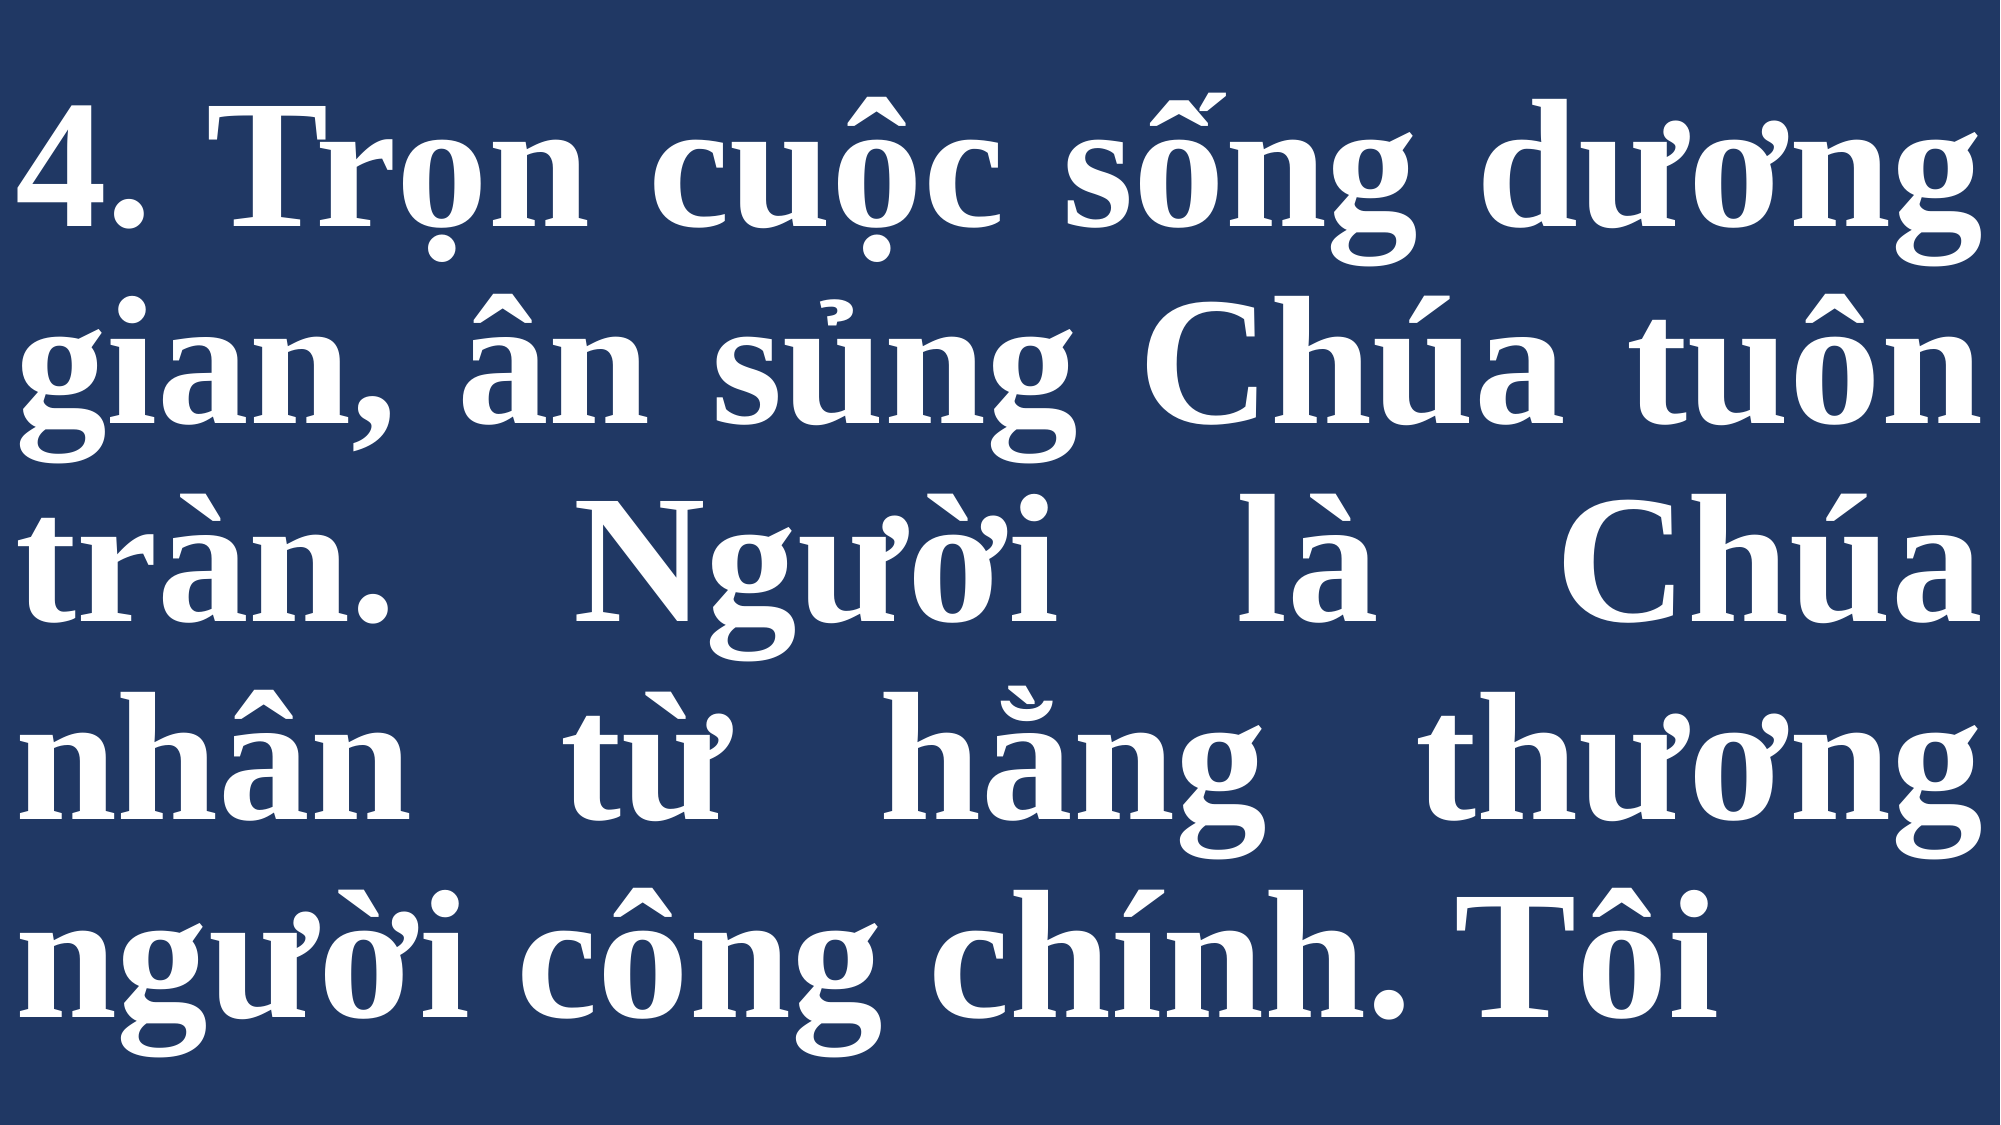

# 4. Trọn cuộc sống dương gian, ân sủng Chúa tuôn tràn. Người là Chúa nhân từ hằng thương người công chính. Tôi